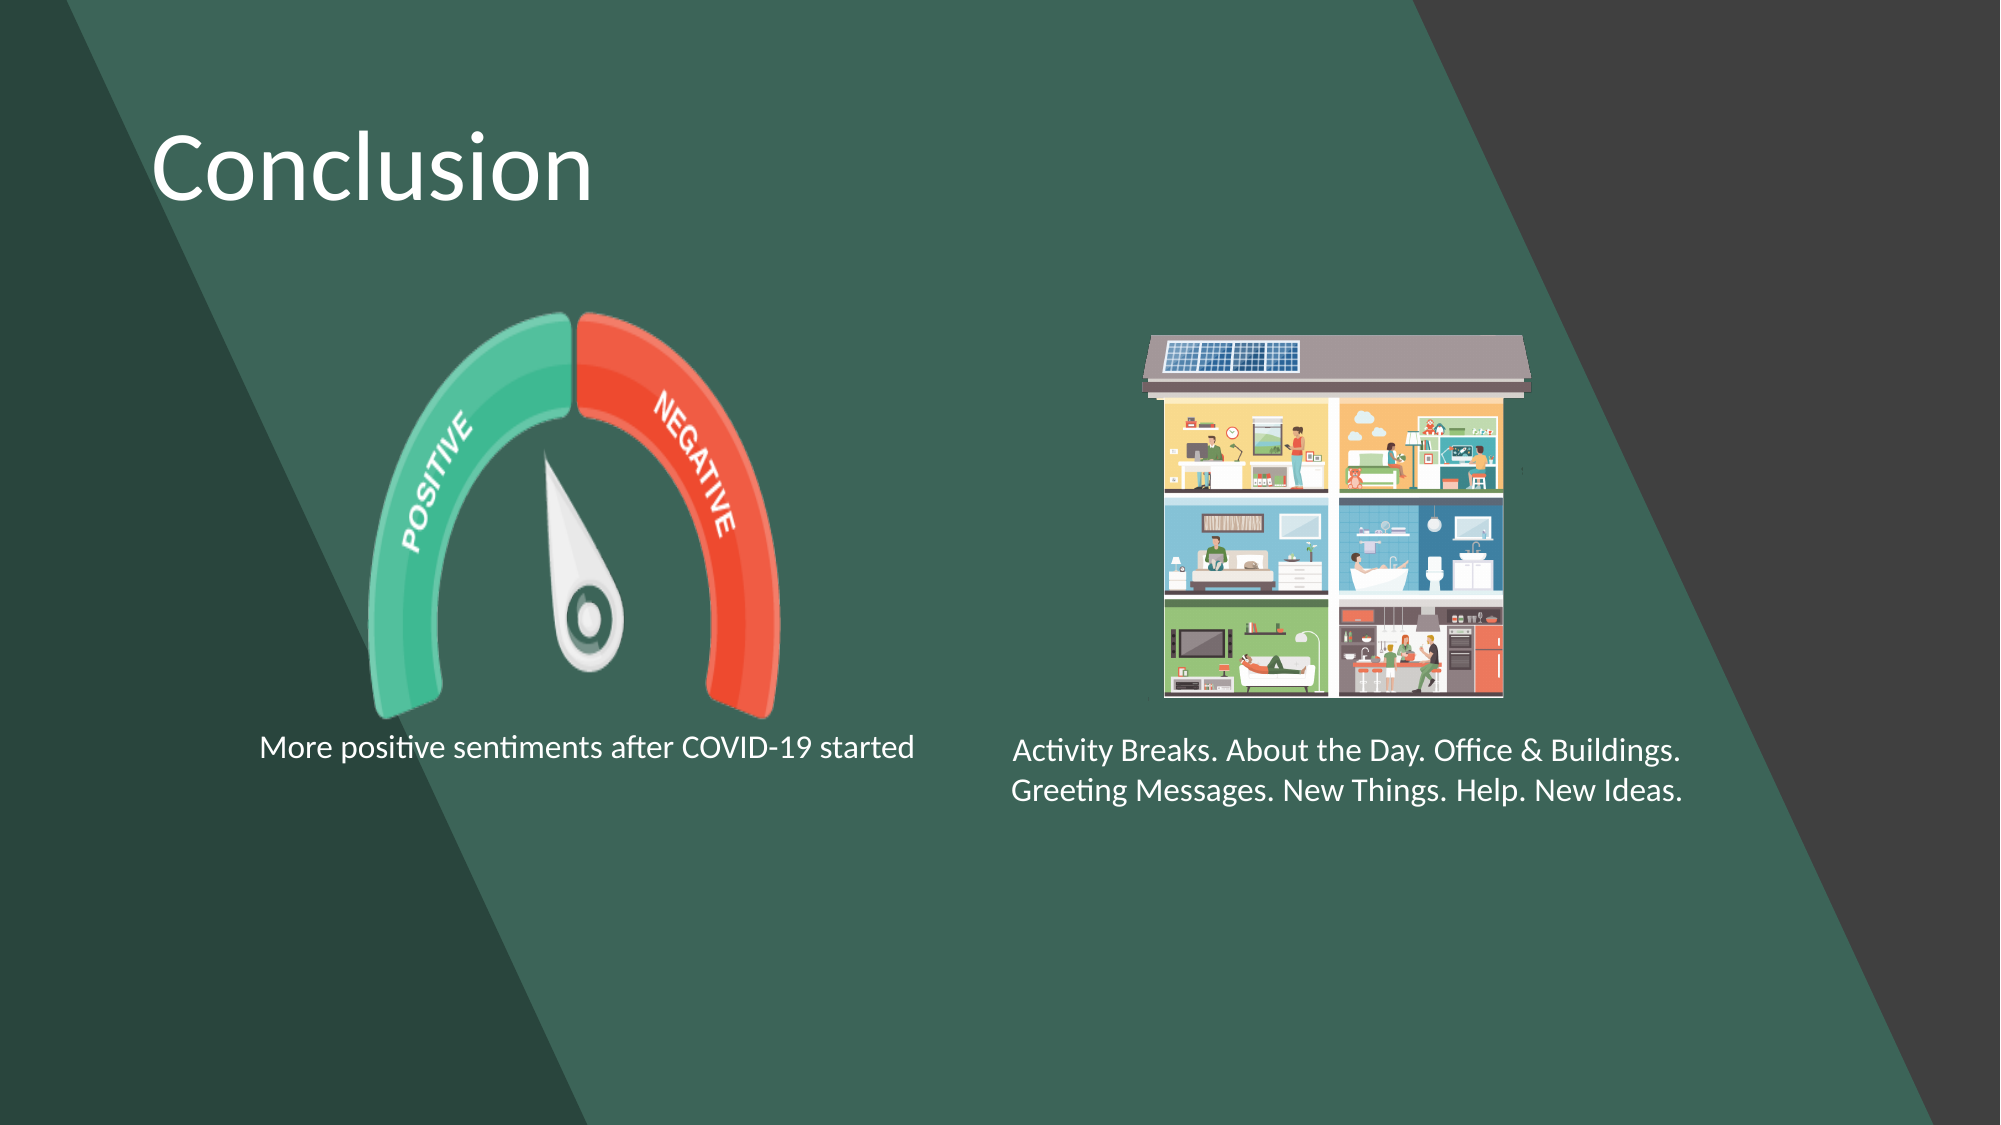

# Conclusion
More positive sentiments after COVID-19 started
Activity Breaks. About the Day. Office & Buildings. Greeting Messages. New Things. Help. New Ideas.